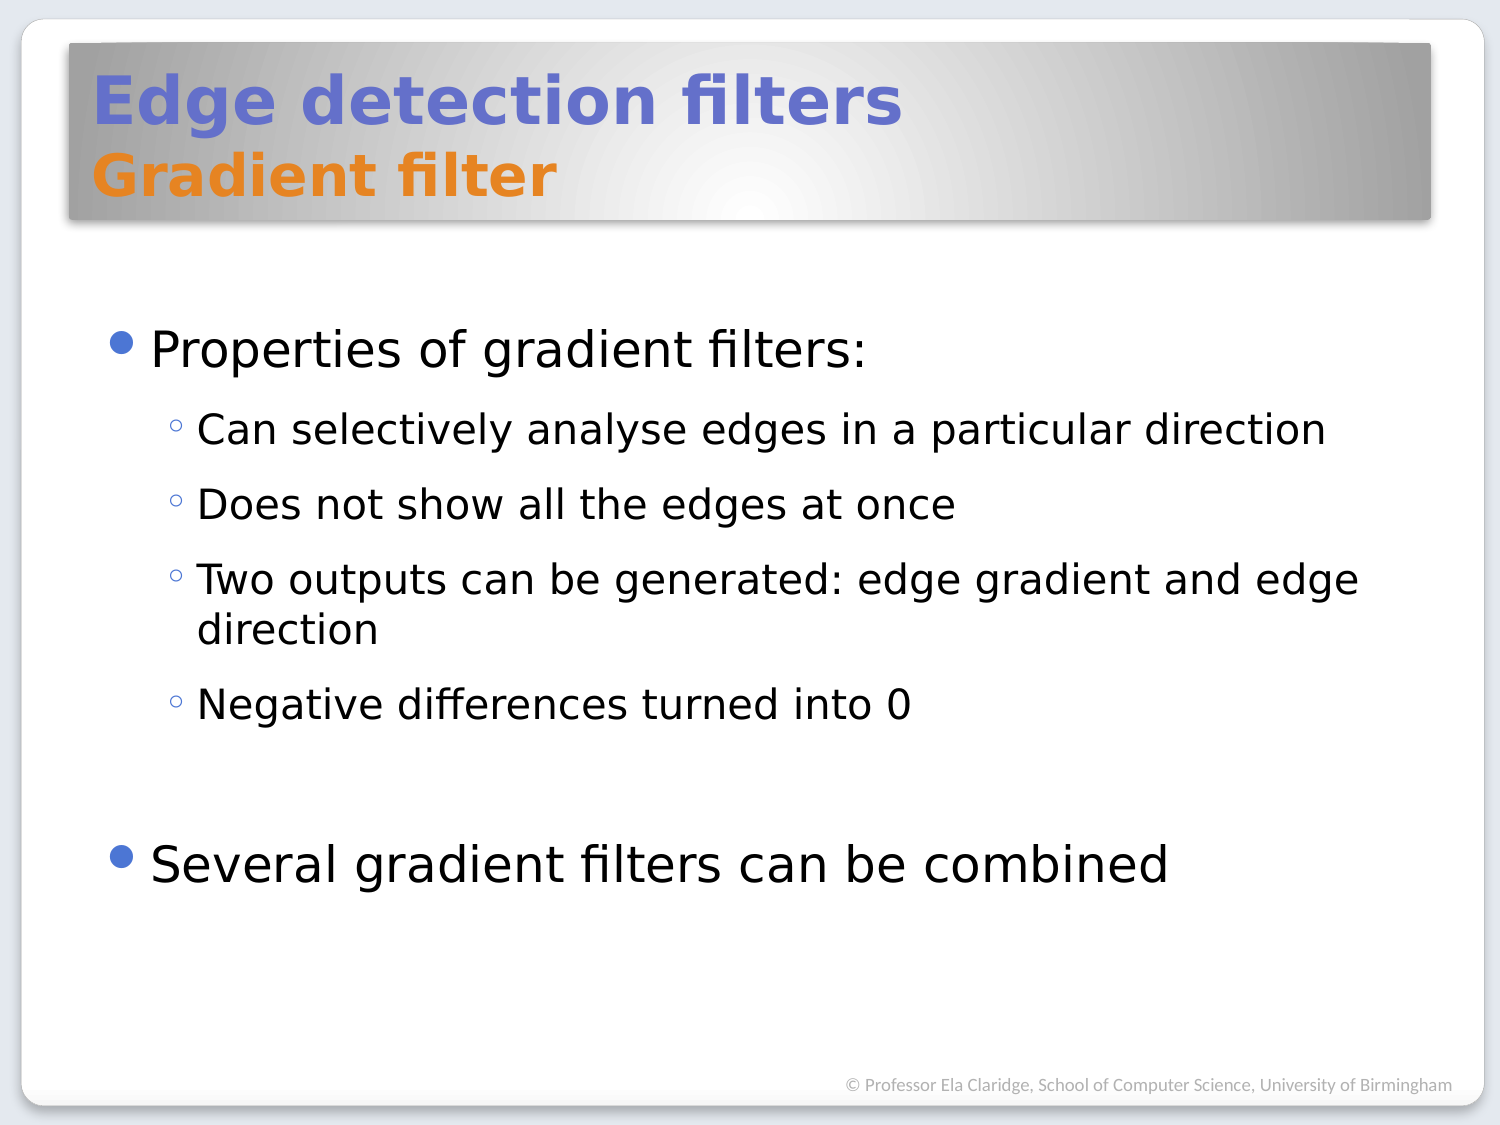

# Edge detection filters Gradient filter
Properties of gradient filters:
Can selectively analyse edges in a particular direction
Does not show all the edges at once
Two outputs can be generated: edge gradient and edge direction
Negative differences turned into 0

Several gradient filters can be combined

© Professor Ela Claridge, School of Computer Science, University of Birmingham